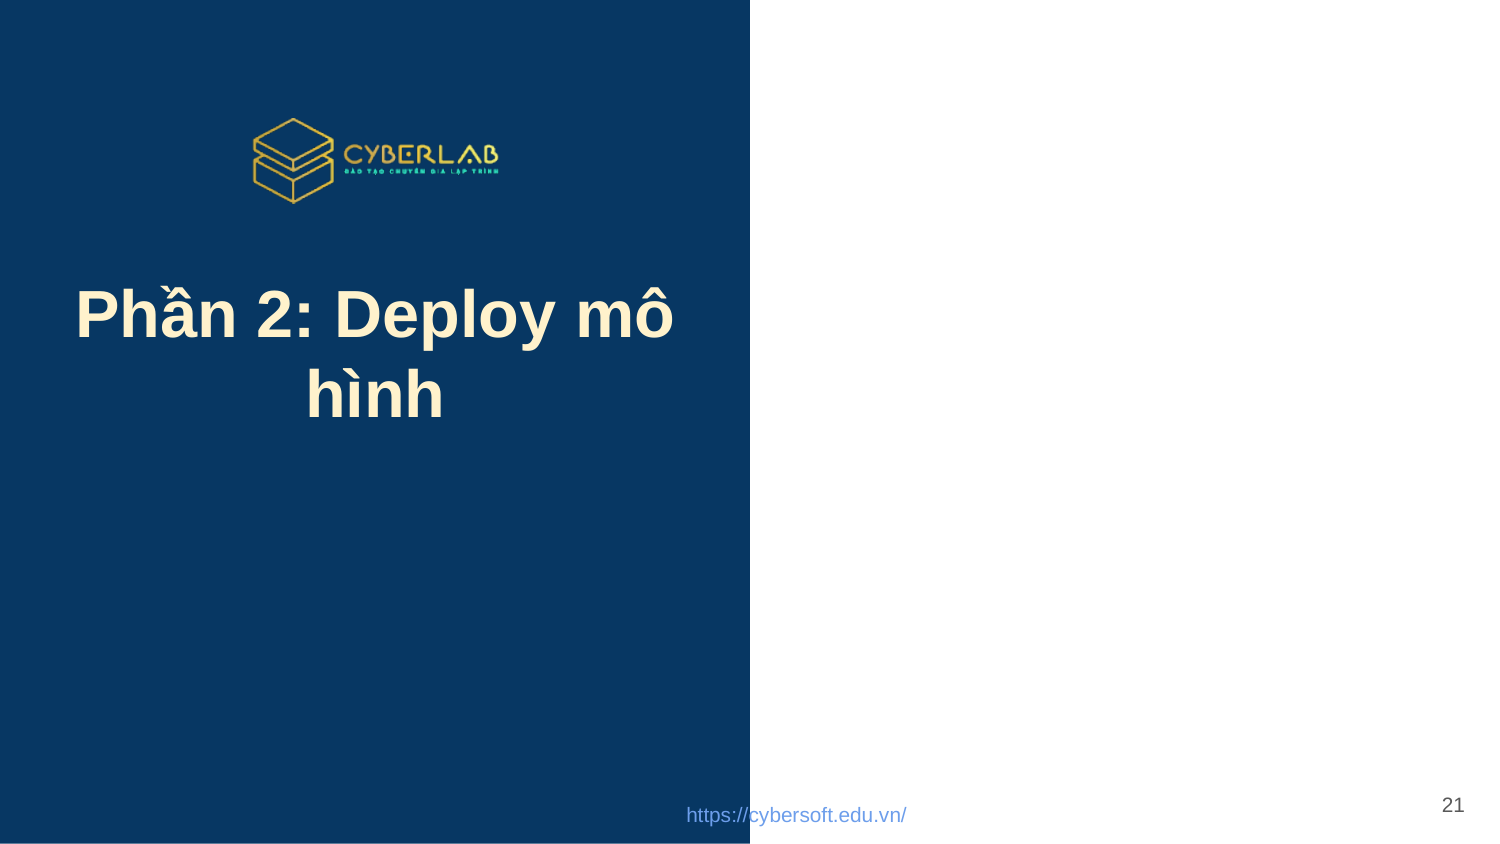

# Phần 2: Deploy mô hình

21